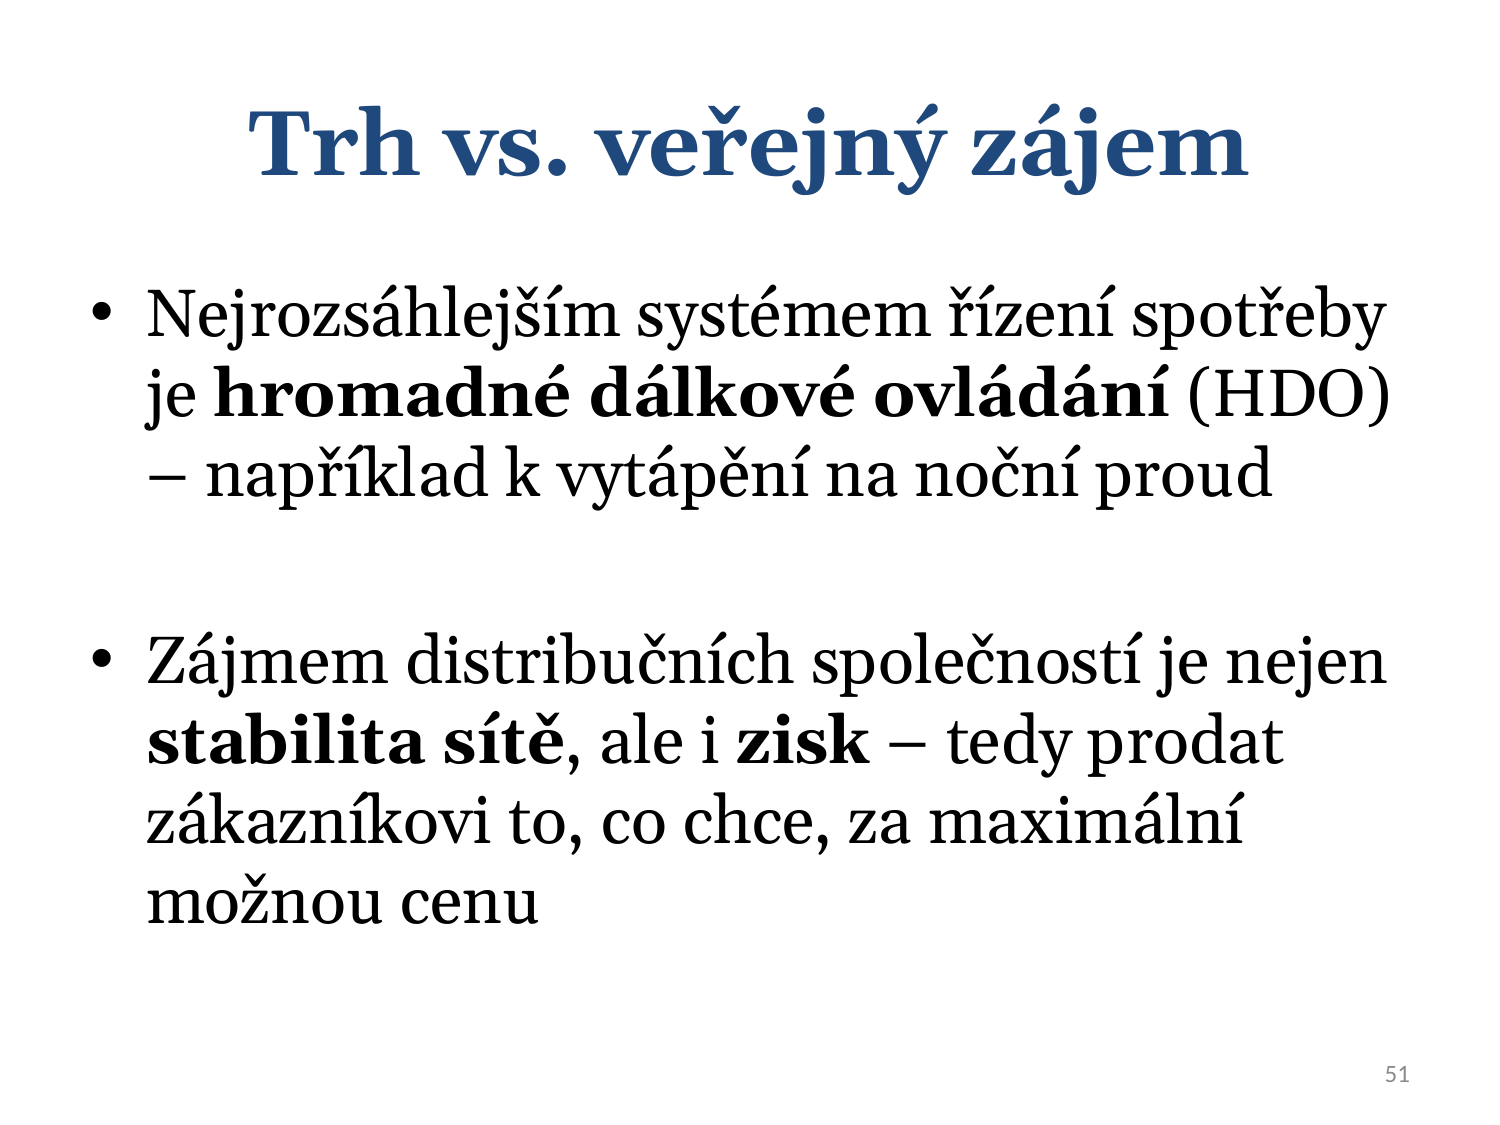

# Trh vs. veřejný zájem
Nejrozsáhlejším systémem řízení spotřeby je hromadné dálkové ovládání (HDO) – například k vytápění na noční proud

Zájmem distribučních společností je nejen stabilita sítě, ale i zisk – tedy prodat zákazníkovi to, co chce, za maximální možnou cenu

51